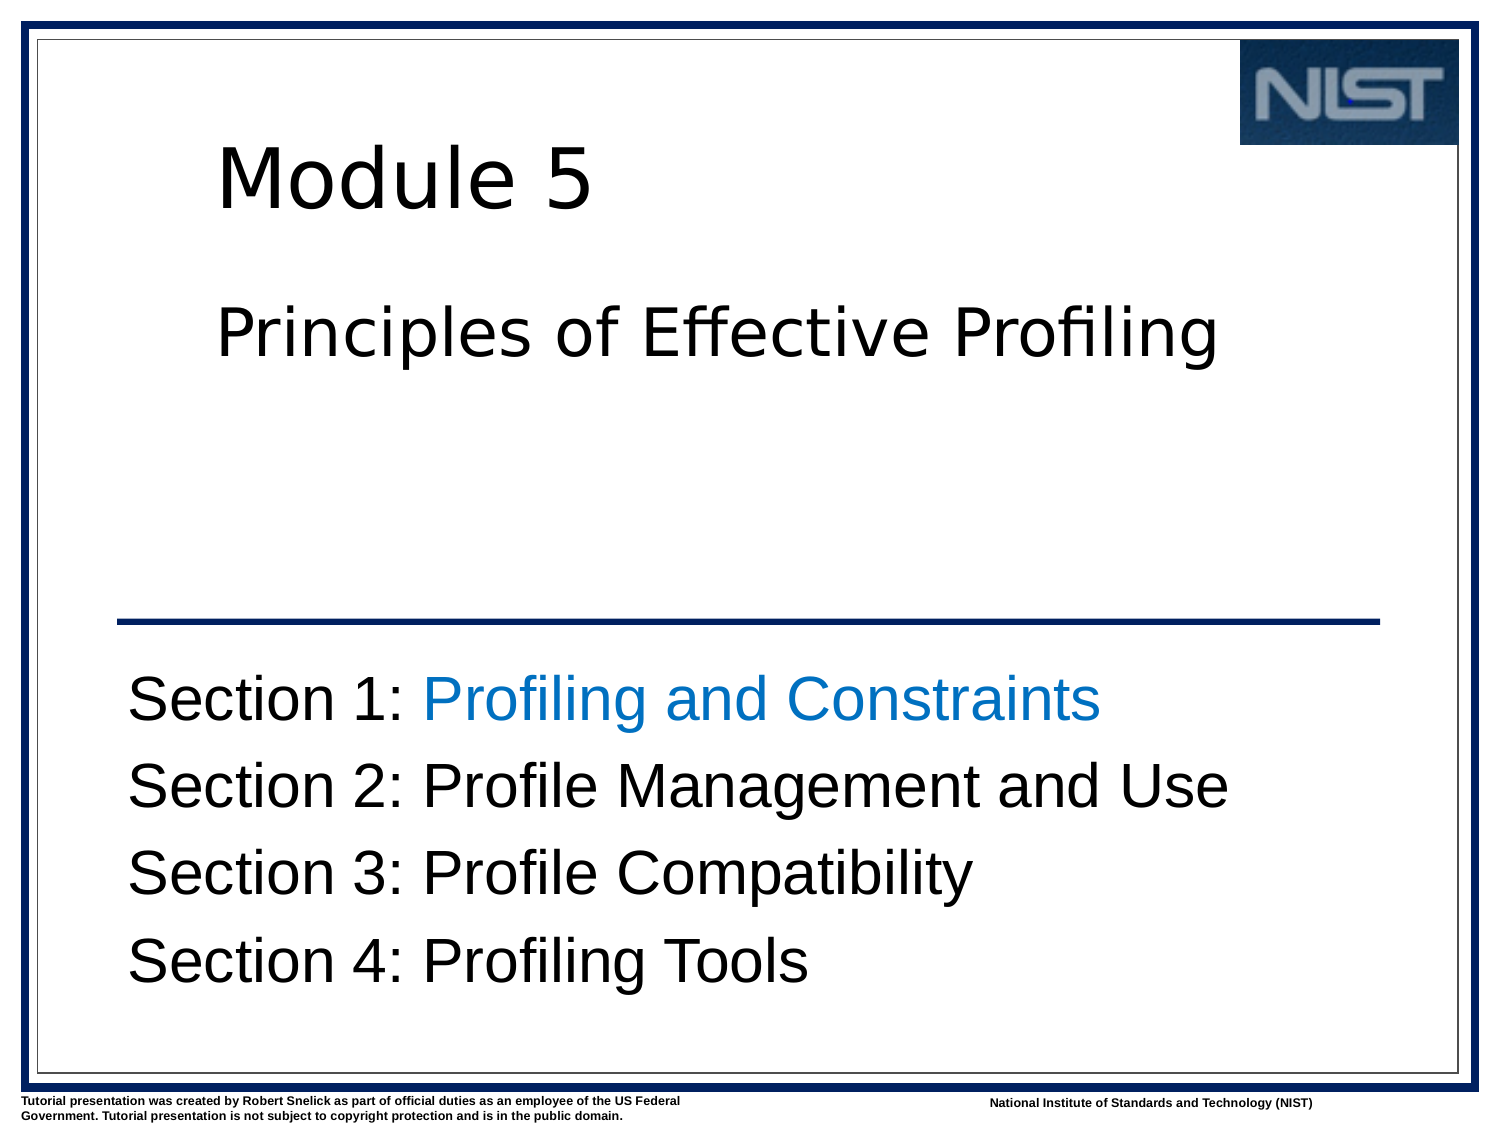

# Module 5 Principles of Effective Profiling
Section 1: Profiling and Constraints
Section 2: Profile Management and Use
Section 3: Profile Compatibility
Section 4: Profiling Tools